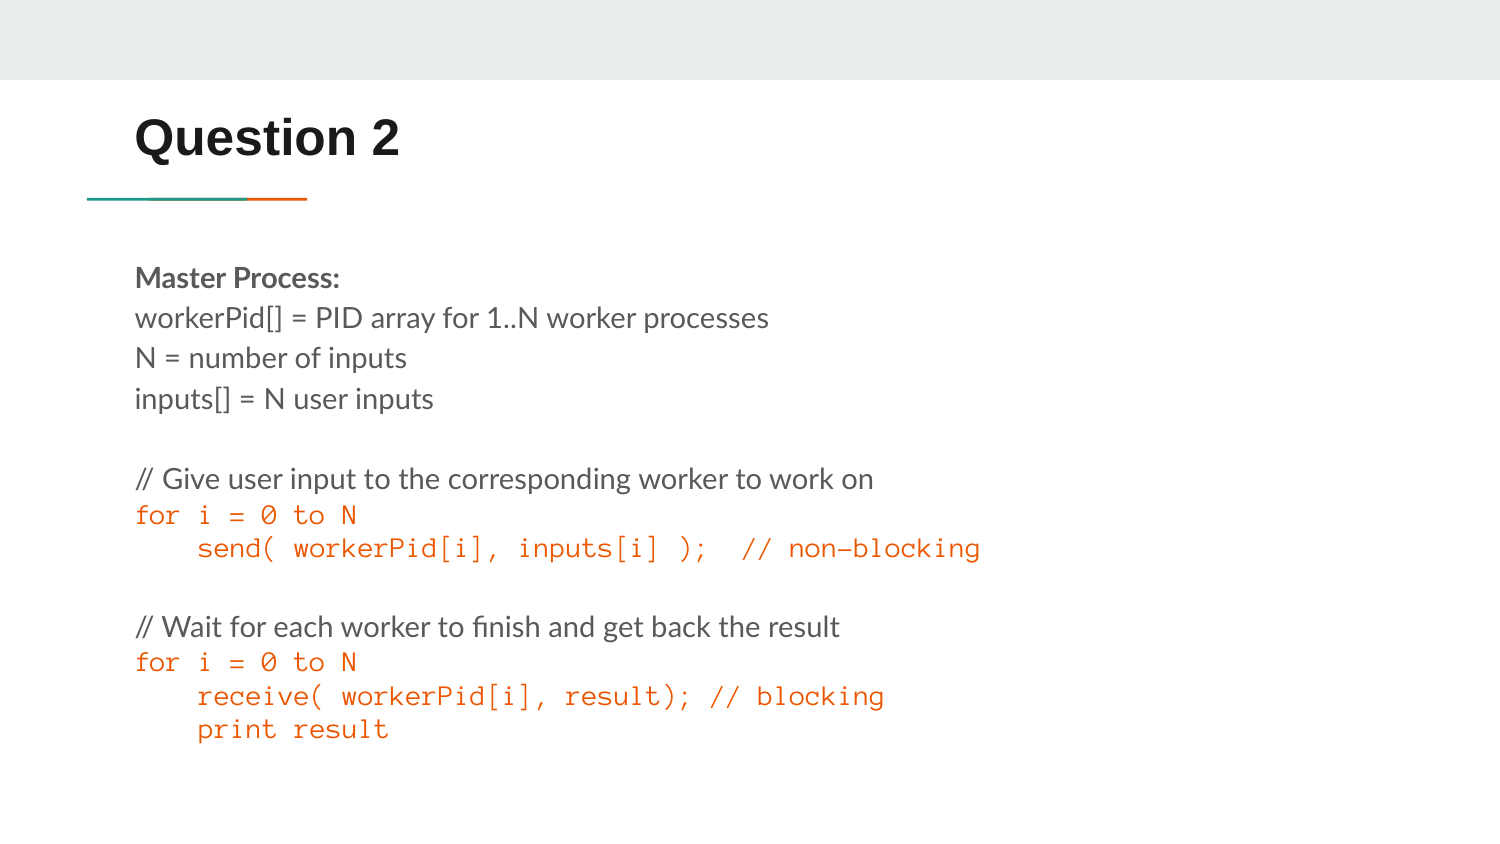

# Question 2
Master Process:
workerPid[] = PID array for 1..N worker processes
N = number of inputs
inputs[] = N user inputs

// Give user input to the corresponding worker to work on
for i = 0 to N
    send( workerPid[i], inputs[i] );  // non-blocking

// Wait for each worker to finish and get back the result
for i = 0 to N
    receive( workerPid[i], result); // blocking
    print result